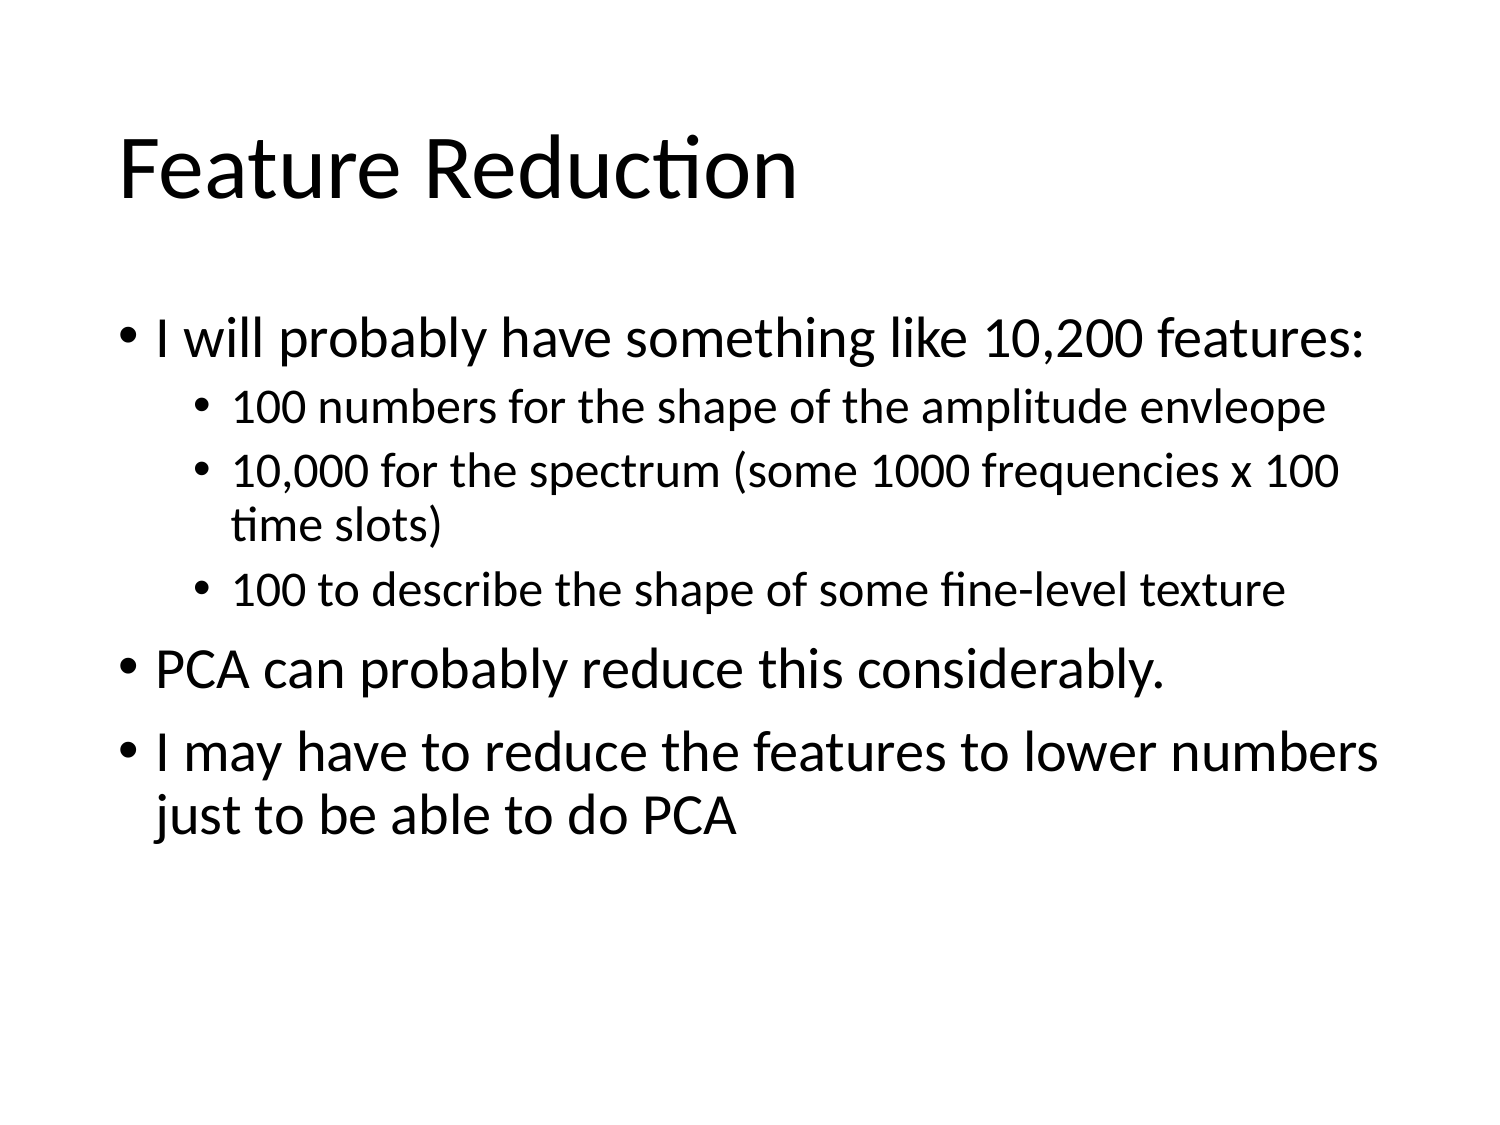

# Feature Reduction
I will probably have something like 10,200 features:
100 numbers for the shape of the amplitude envleope
10,000 for the spectrum (some 1000 frequencies x 100 time slots)
100 to describe the shape of some fine-level texture
PCA can probably reduce this considerably.
I may have to reduce the features to lower numbers just to be able to do PCA